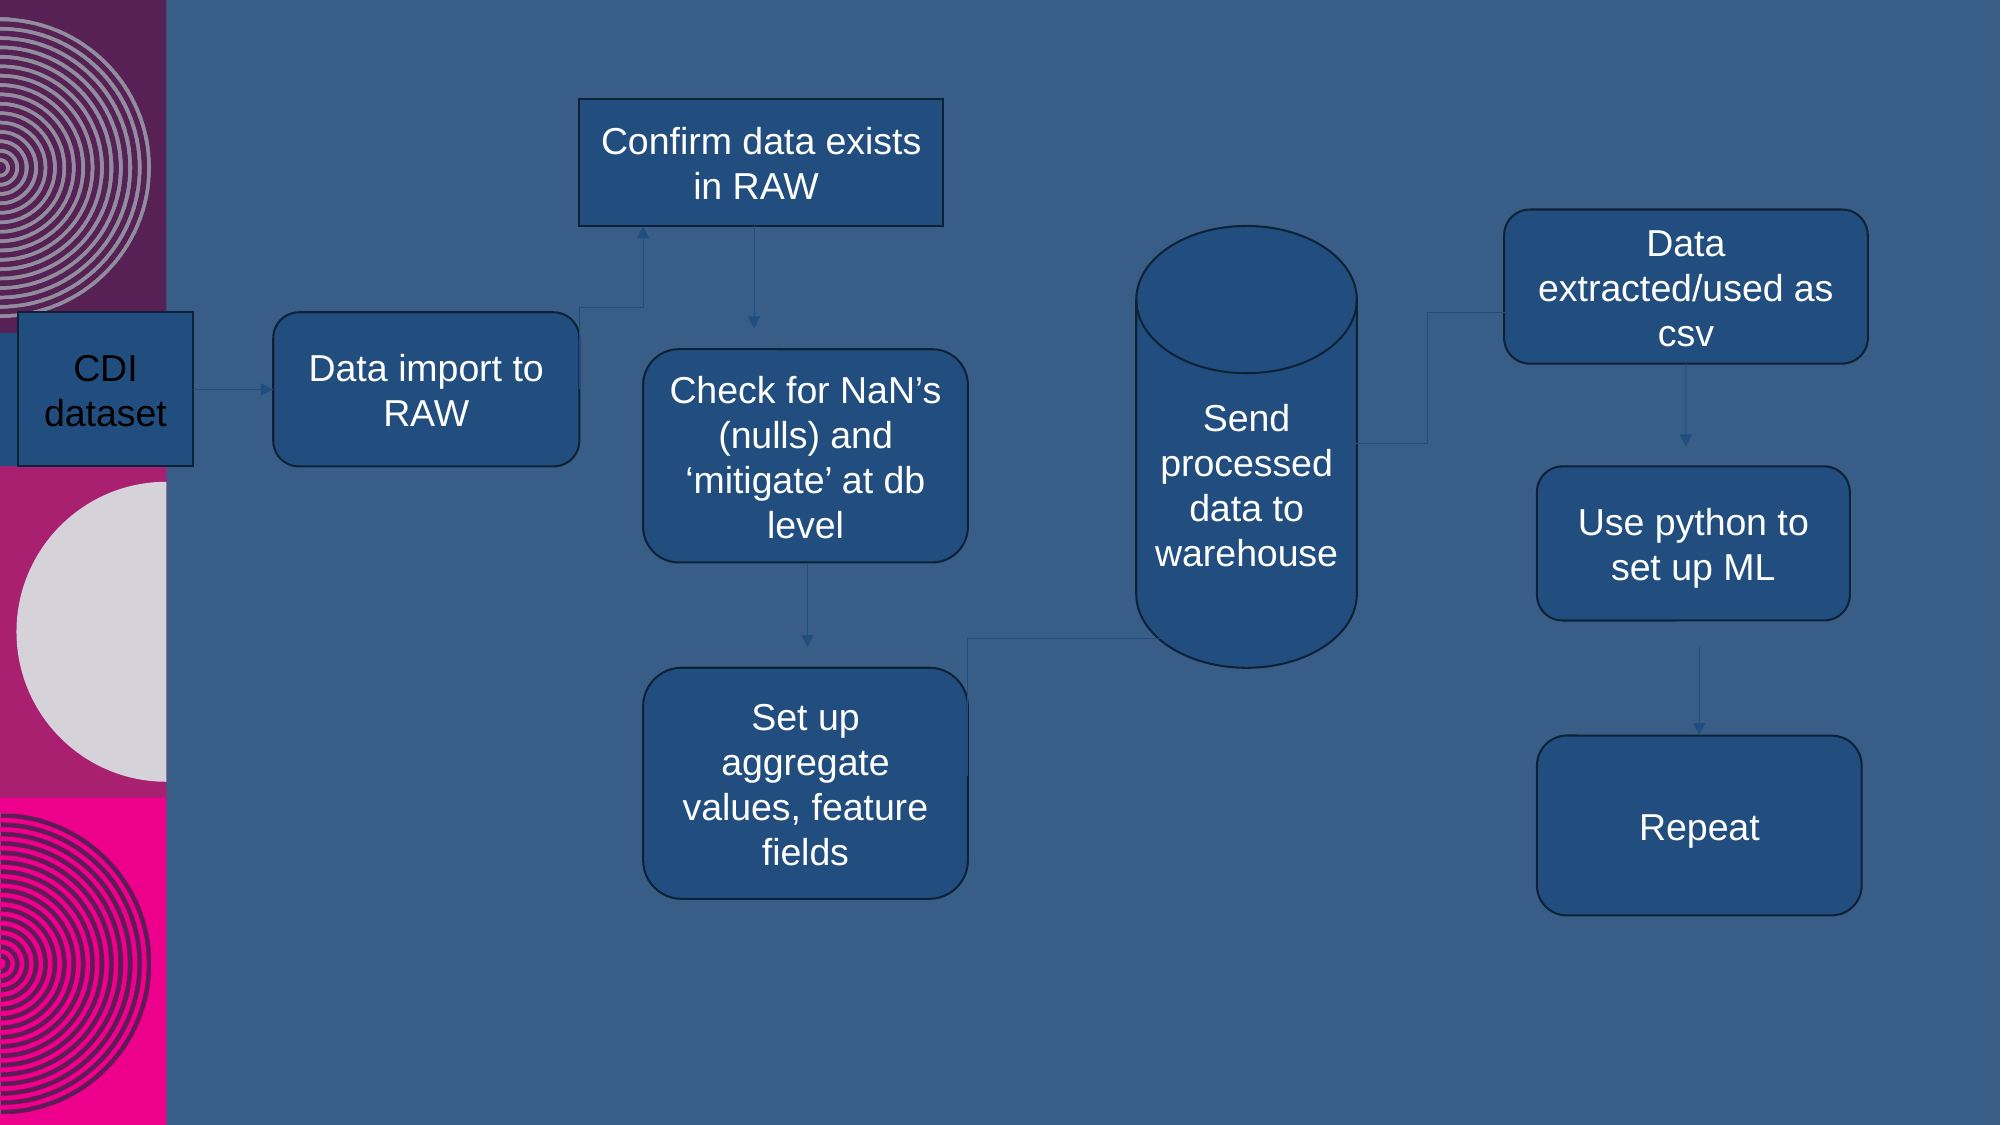

Confirm data exists in RAW
Data extracted/used as csv
Send processed data to warehouse
CDI dataset
Data import to RAW
Check for NaN’s (nulls) and ‘mitigate’ at db level
Use python to set up ML
Set up aggregate values, feature fields
Repeat